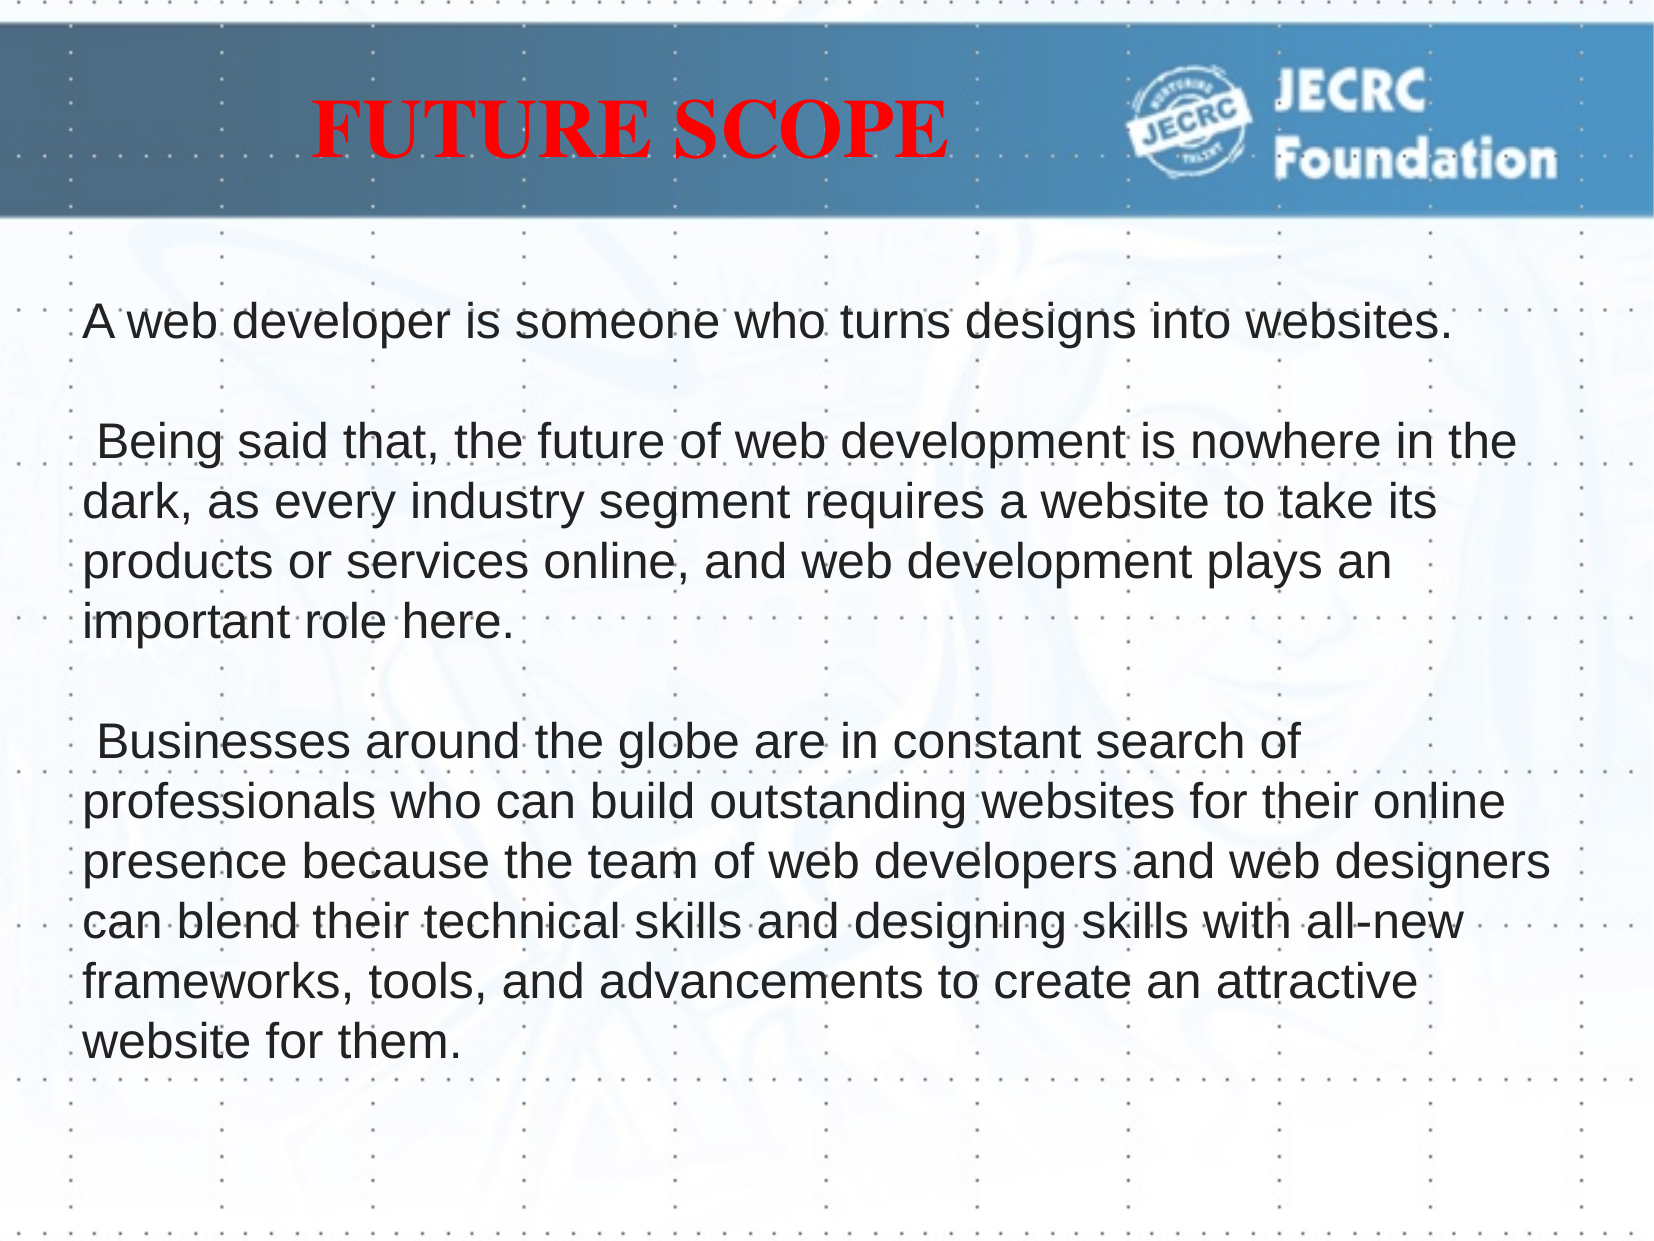

FUTURE SCOPE
A web developer is someone who turns designs into websites.
 Being said that, the future of web development is nowhere in the dark, as every industry segment requires a website to take its products or services online, and web development plays an important role here.

 Businesses around the globe are in constant search of professionals who can build outstanding websites for their online presence because the team of web developers and web designers can blend their technical skills and designing skills with all-new frameworks, tools, and advancements to create an attractive website for them.